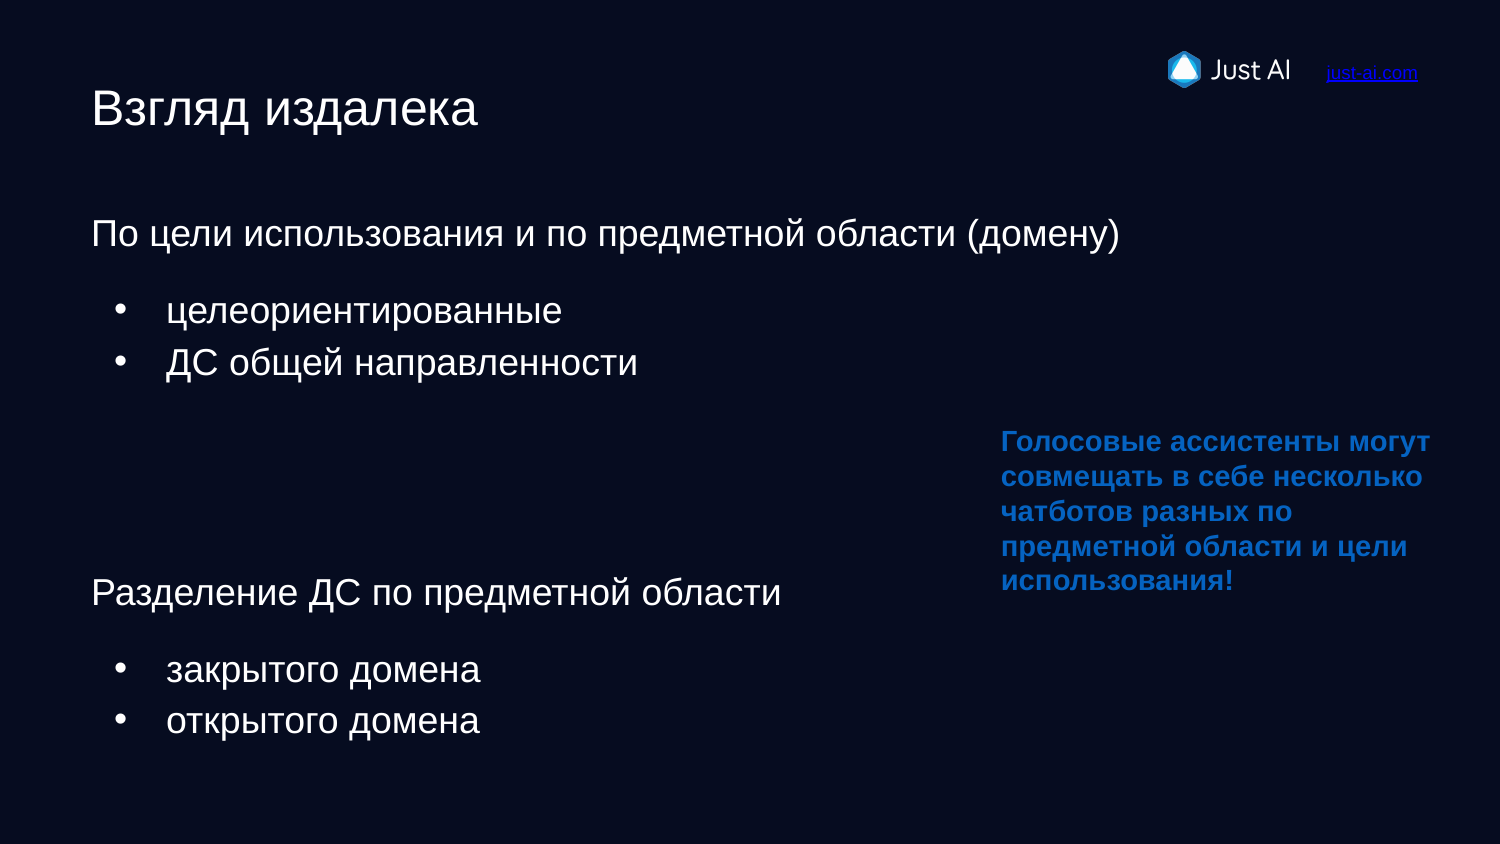

# Взгляд издалека
По цели использования и по предметной области (домену)
целеориентированные
ДС общей направленности

Разделение ДС по предметной области
закрытого домена
открытого домена
Голосовые ассистенты могут совмещать в себе несколько чатботов разных по предметной области и цели использования!